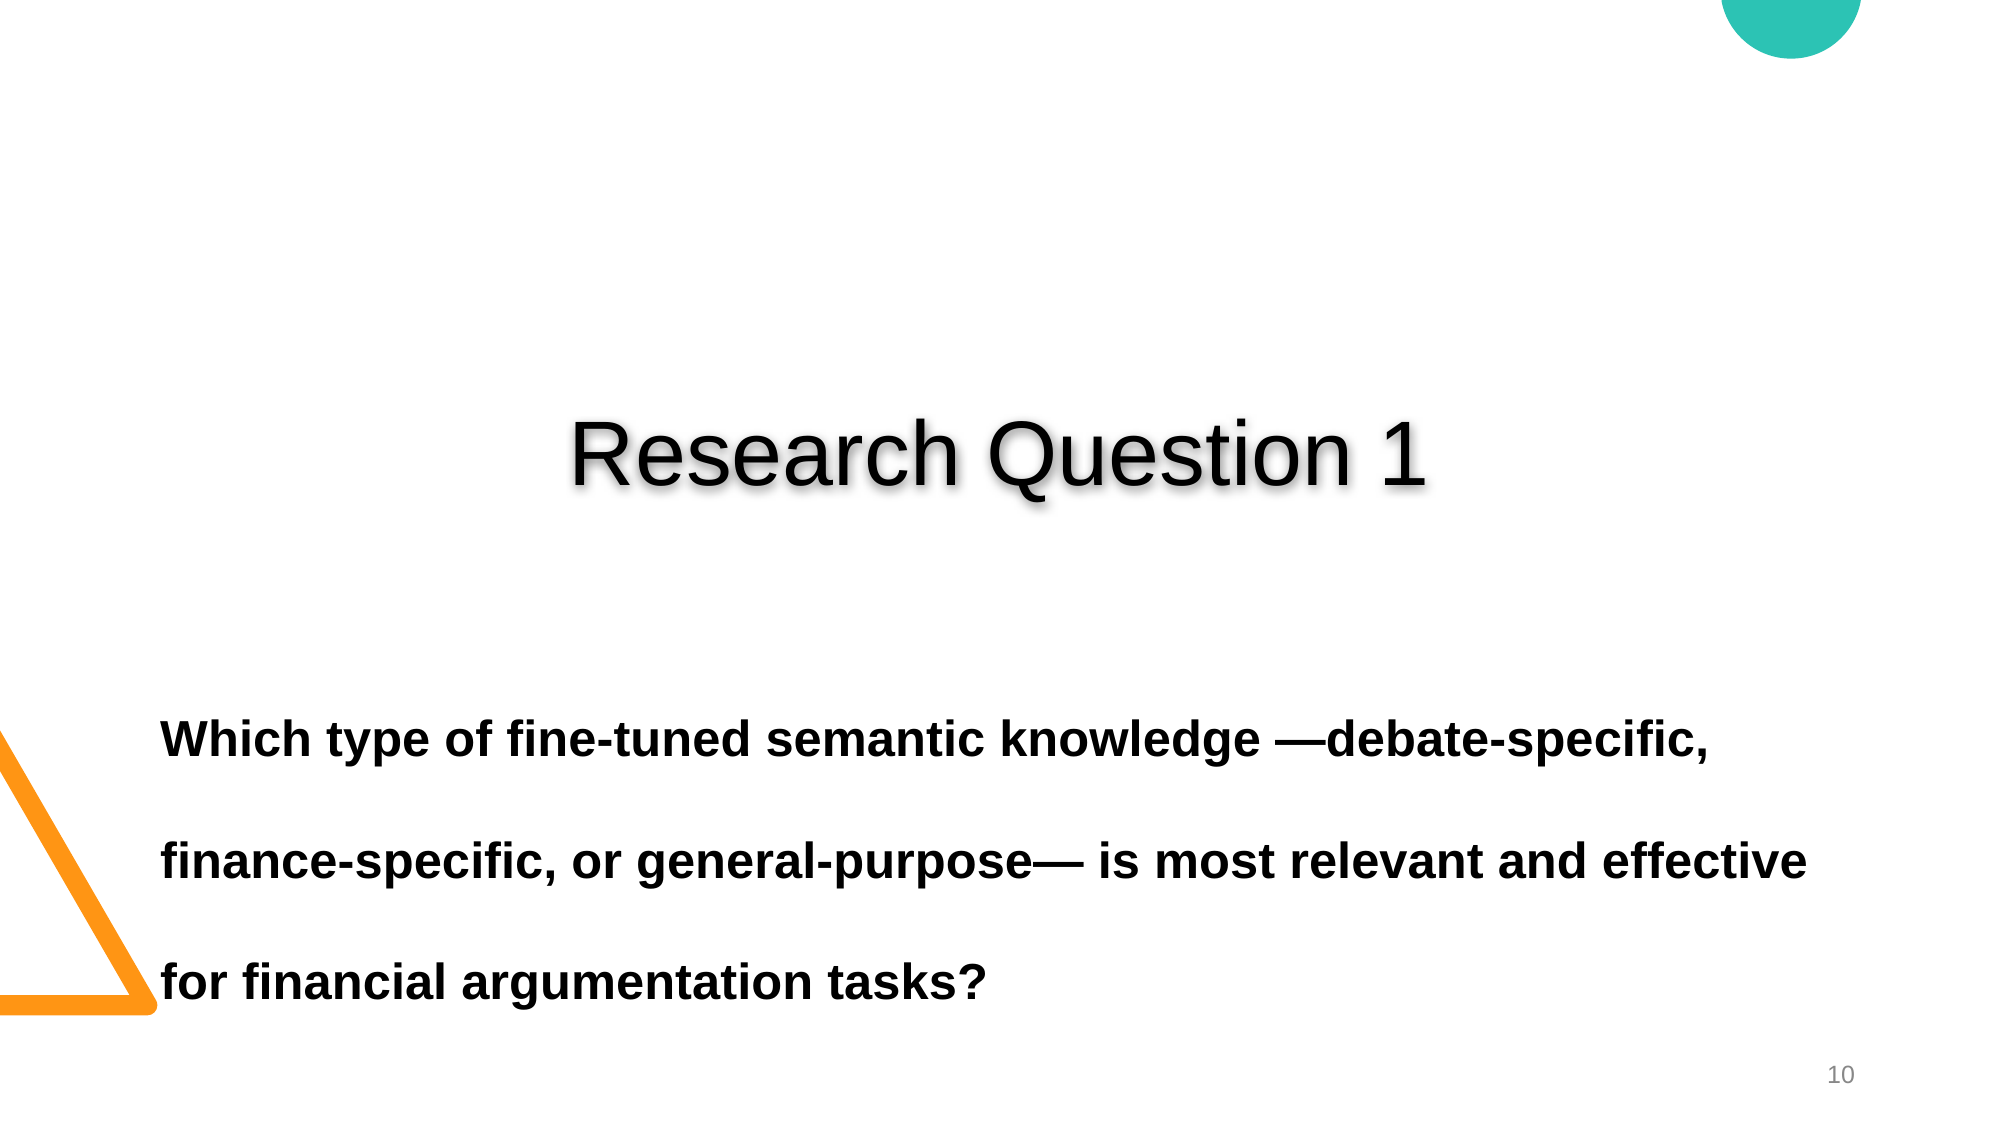

# Research Question 1
Which type of fine-tuned semantic knowledge —debate-specific, finance-specific, or general-purpose— is most relevant and effective for financial argumentation tasks?
10